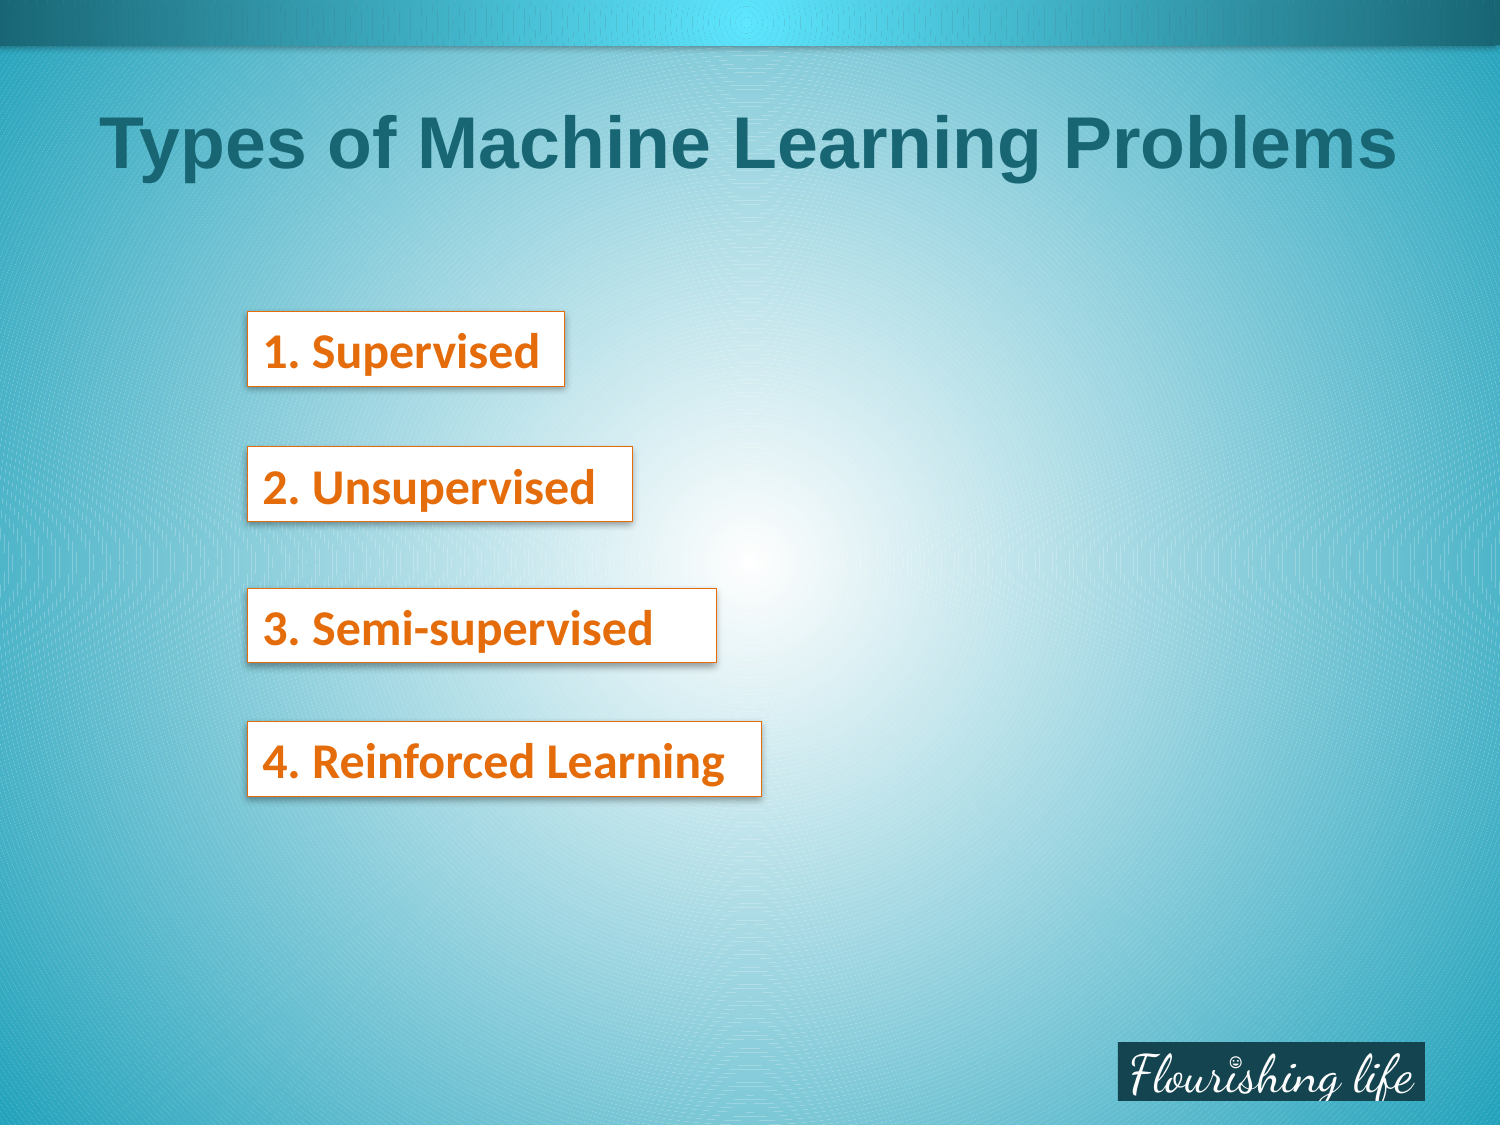

# Types of Machine Learning Problems
1. Supervised
2. Unsupervised
3. Semi-supervised
4. Reinforced Learning